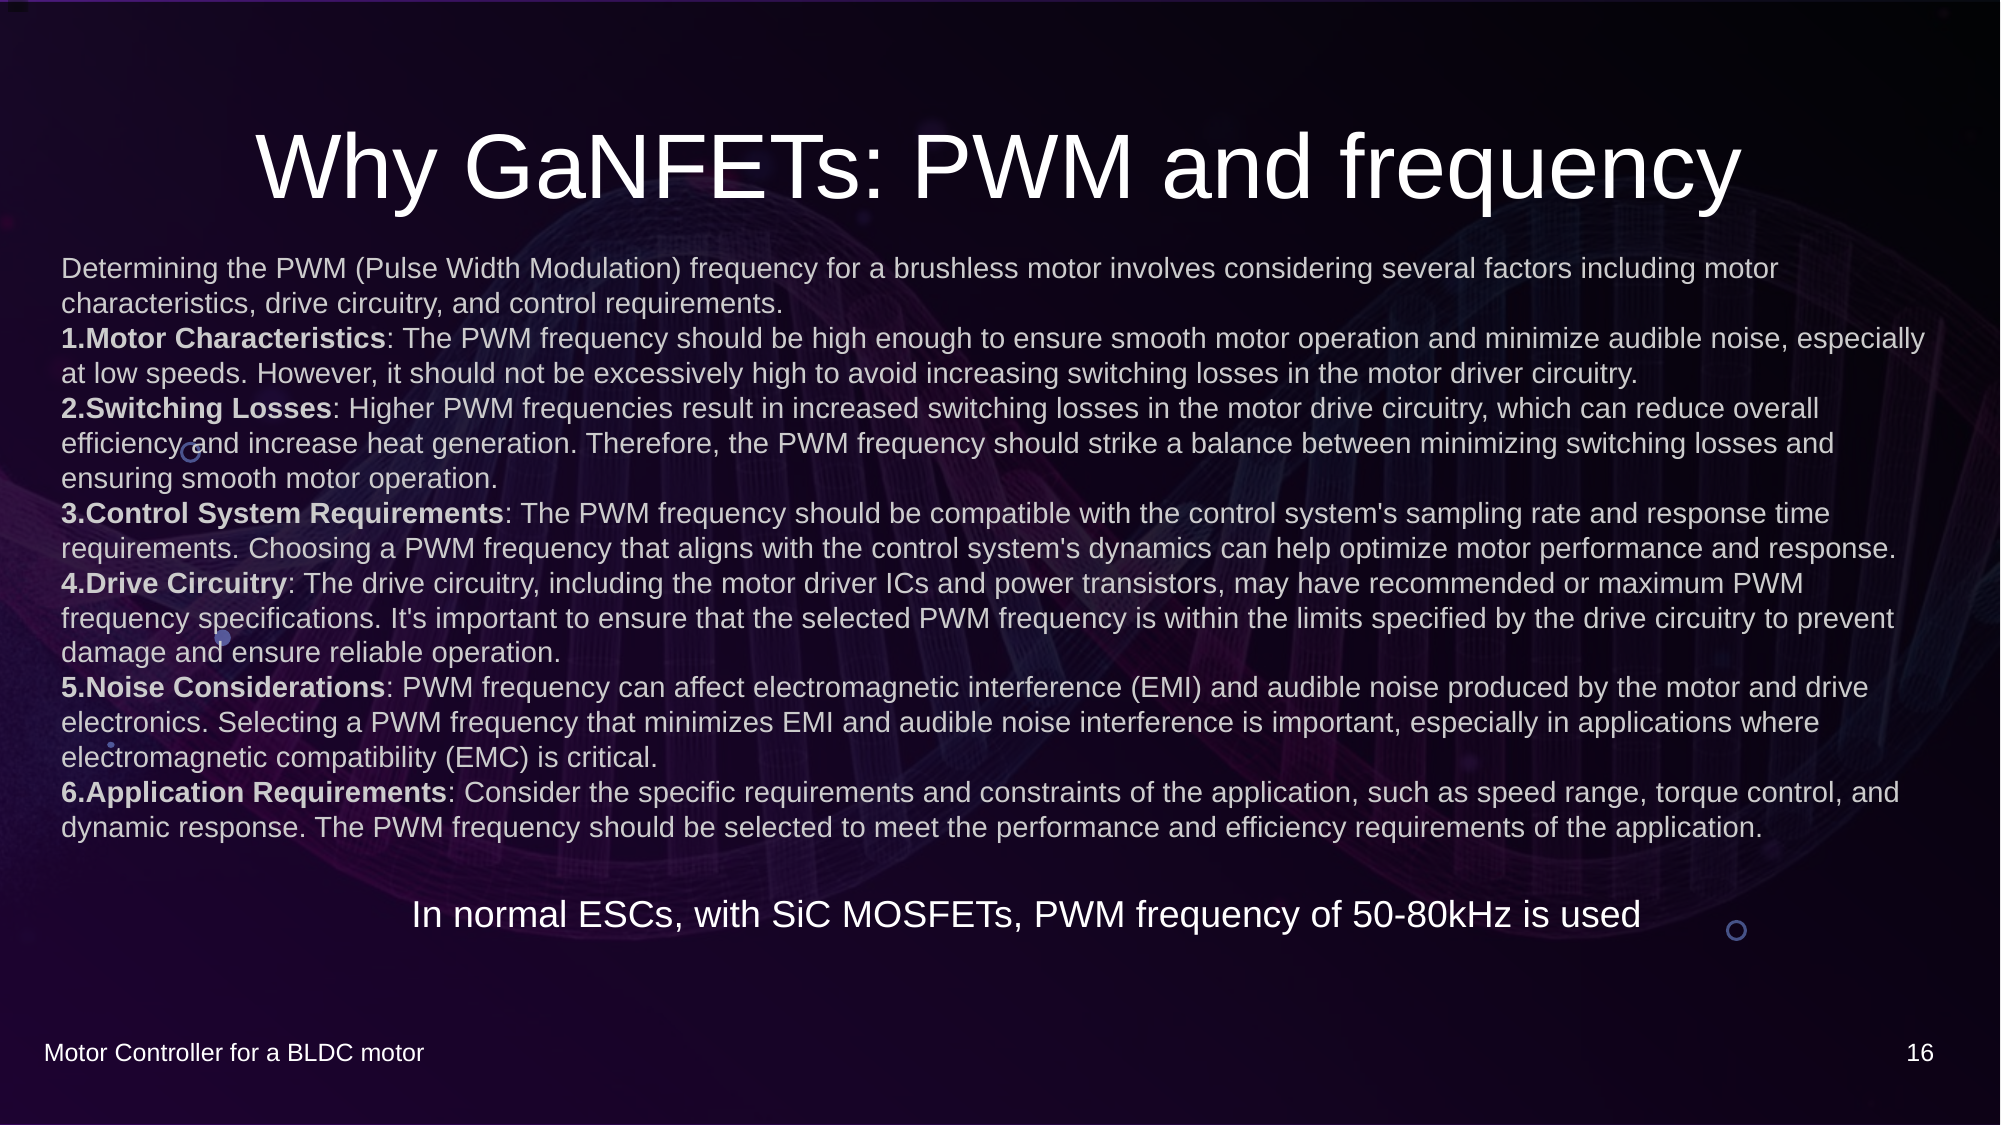

# Why GaNFETs: PWM and frequency
Determining the PWM (Pulse Width Modulation) frequency for a brushless motor involves considering several factors including motor characteristics, drive circuitry, and control requirements.
Motor Characteristics: The PWM frequency should be high enough to ensure smooth motor operation and minimize audible noise, especially at low speeds. However, it should not be excessively high to avoid increasing switching losses in the motor driver circuitry.
Switching Losses: Higher PWM frequencies result in increased switching losses in the motor drive circuitry, which can reduce overall efficiency and increase heat generation. Therefore, the PWM frequency should strike a balance between minimizing switching losses and ensuring smooth motor operation.
Control System Requirements: The PWM frequency should be compatible with the control system's sampling rate and response time requirements. Choosing a PWM frequency that aligns with the control system's dynamics can help optimize motor performance and response.
Drive Circuitry: The drive circuitry, including the motor driver ICs and power transistors, may have recommended or maximum PWM frequency specifications. It's important to ensure that the selected PWM frequency is within the limits specified by the drive circuitry to prevent damage and ensure reliable operation.
Noise Considerations: PWM frequency can affect electromagnetic interference (EMI) and audible noise produced by the motor and drive electronics. Selecting a PWM frequency that minimizes EMI and audible noise interference is important, especially in applications where electromagnetic compatibility (EMC) is critical.
Application Requirements: Consider the specific requirements and constraints of the application, such as speed range, torque control, and dynamic response. The PWM frequency should be selected to meet the performance and efficiency requirements of the application.

In normal ESCs, with SiC MOSFETs, PWM frequency of 50-80kHz is used
Motor Controller for a BLDC motor
16